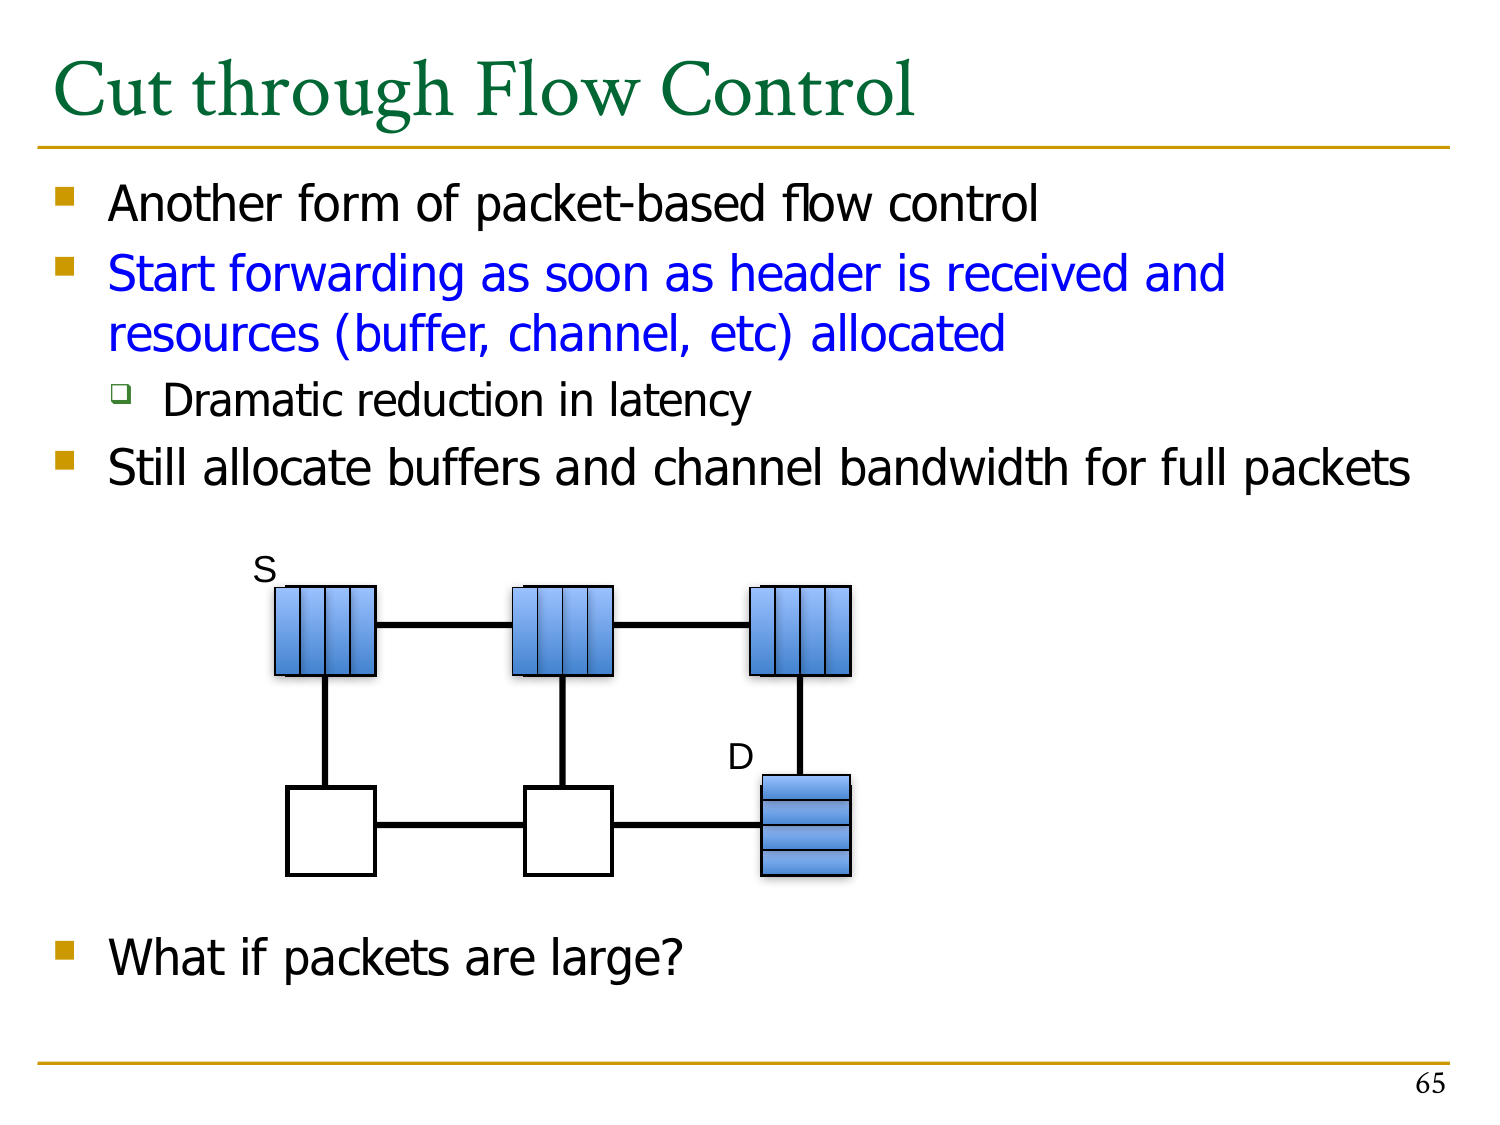

# Cut through Flow Control
Another form of packet-based flow control
Start forwarding as soon as header is received and resources (buffer, channel, etc) allocated
Dramatic reduction in latency
Still allocate buffers and channel bandwidth for full packets

What if packets are large?
S

D

65